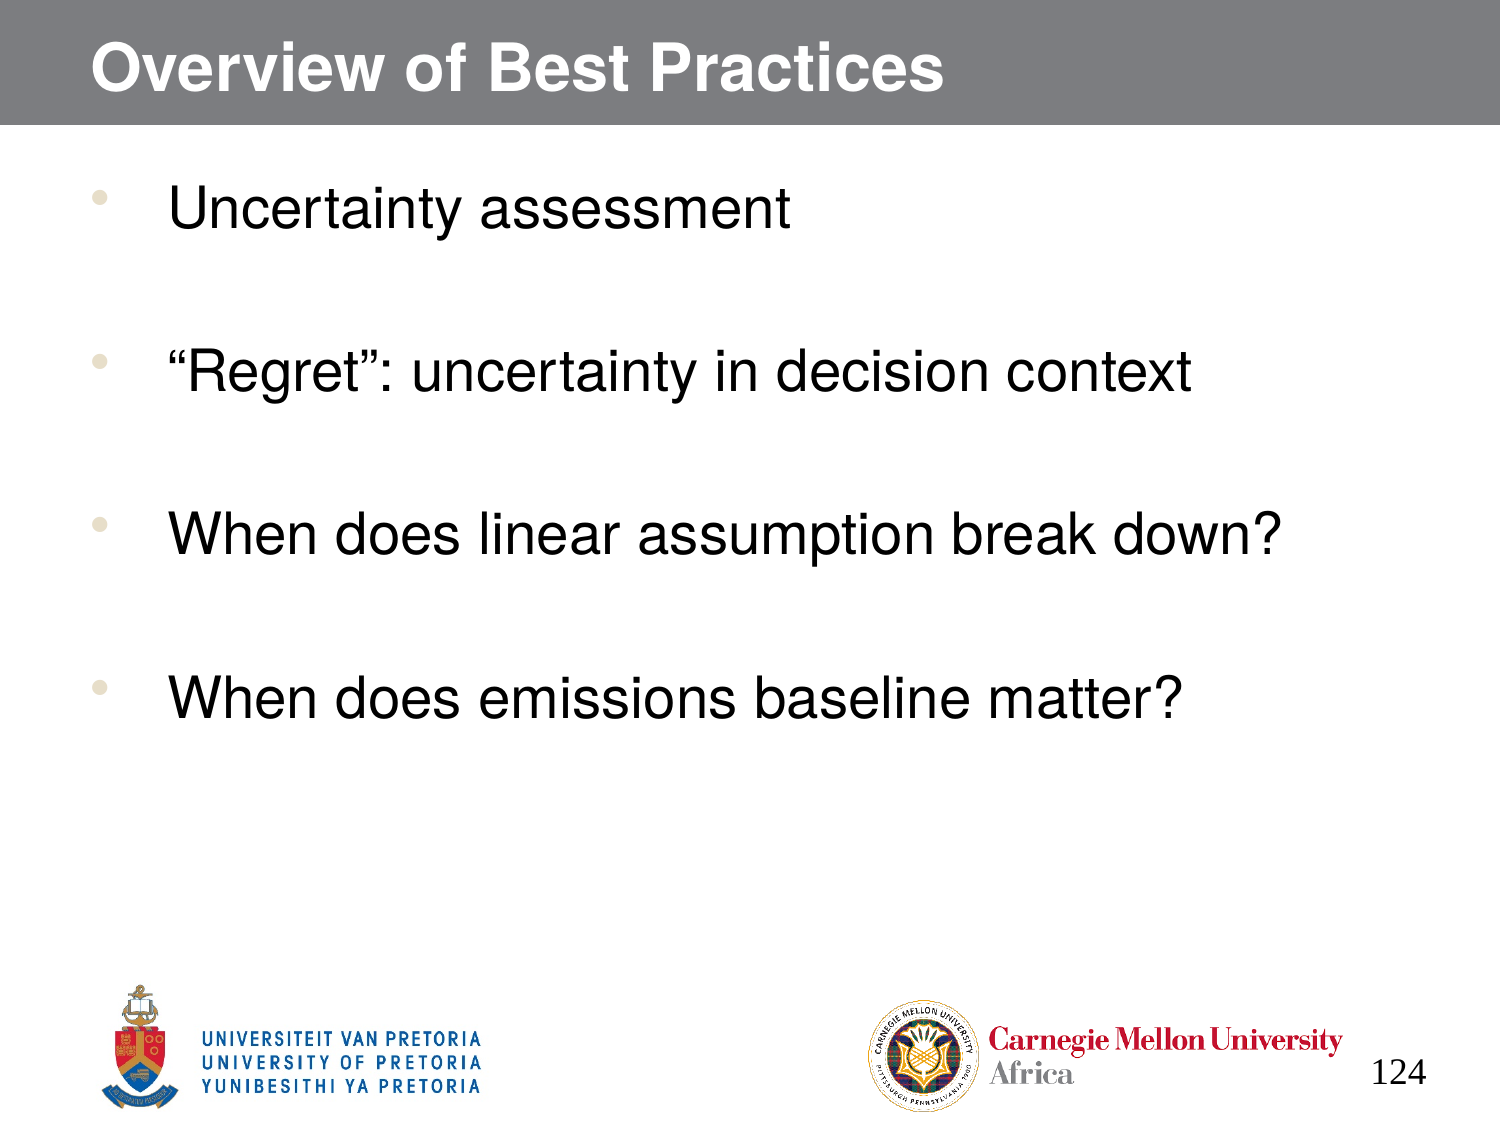

# Overview of Best Practices
Uncertainty assessment

“Regret”: uncertainty in decision context

When does linear assumption break down?

When does emissions baseline matter?